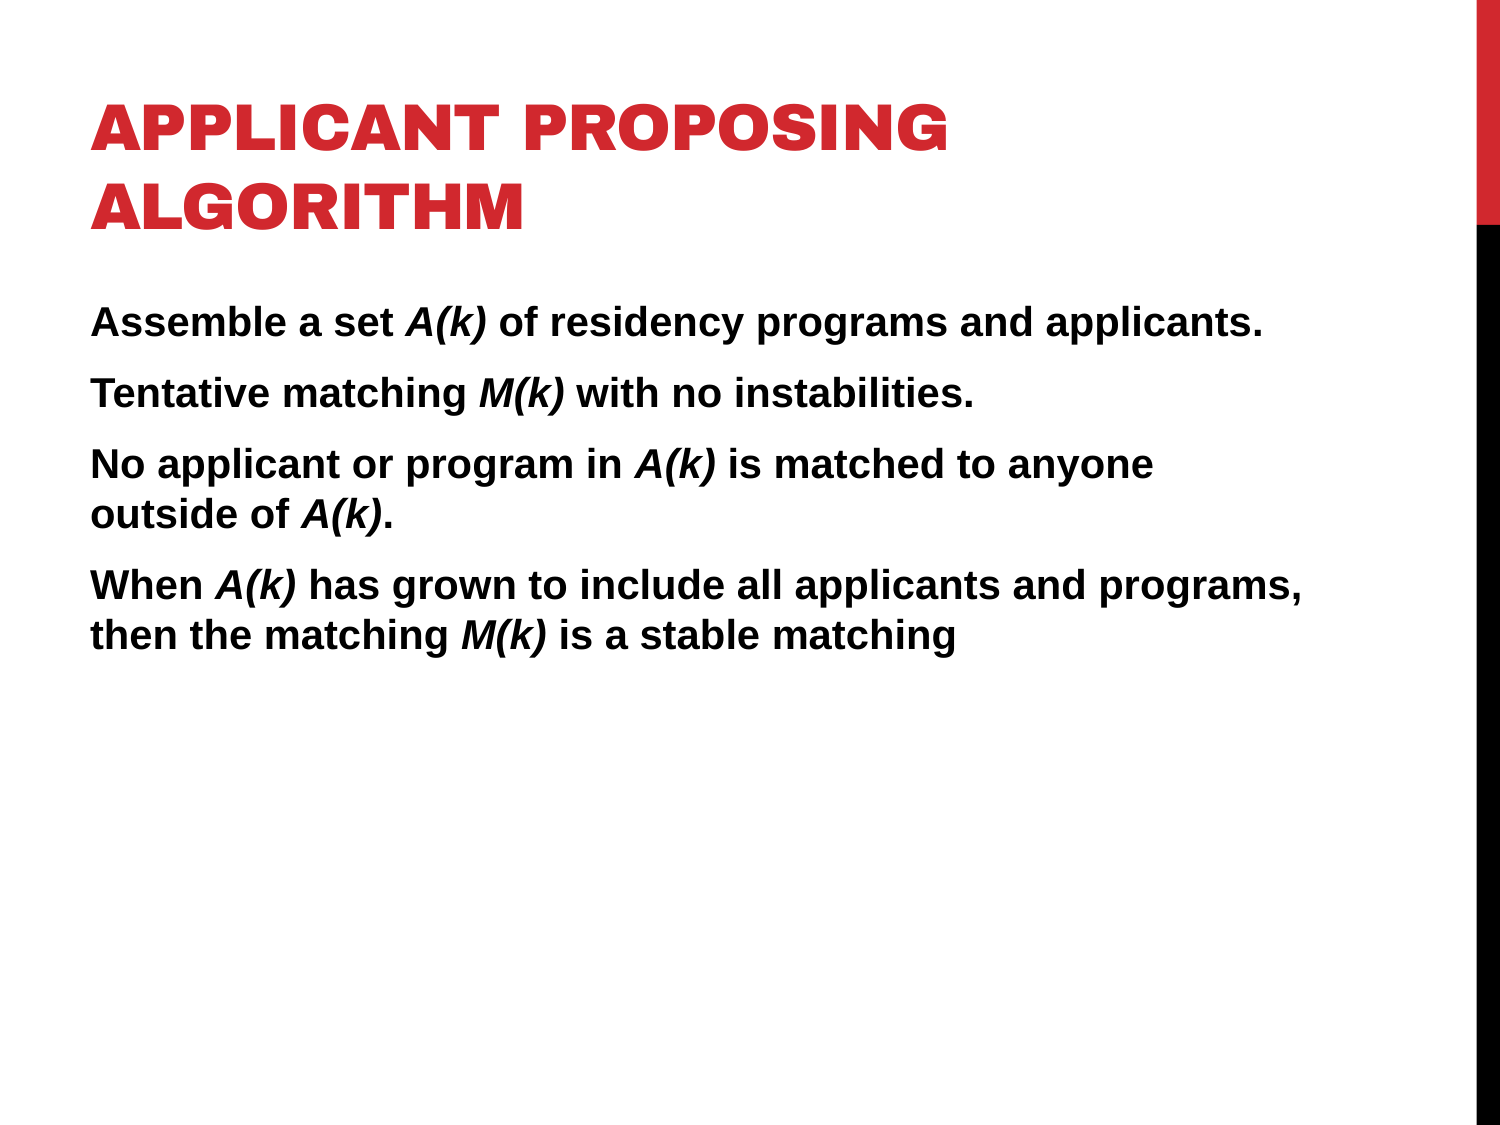

# Applicant Proposing Algorithm
Assemble a set A(k) of residency programs and applicants.
Tentative matching M(k) with no instabilities.
No applicant or program in A(k) is matched to anyone outside of A(k).
When A(k) has grown to include all applicants and programs, then the matching M(k) is a stable matching